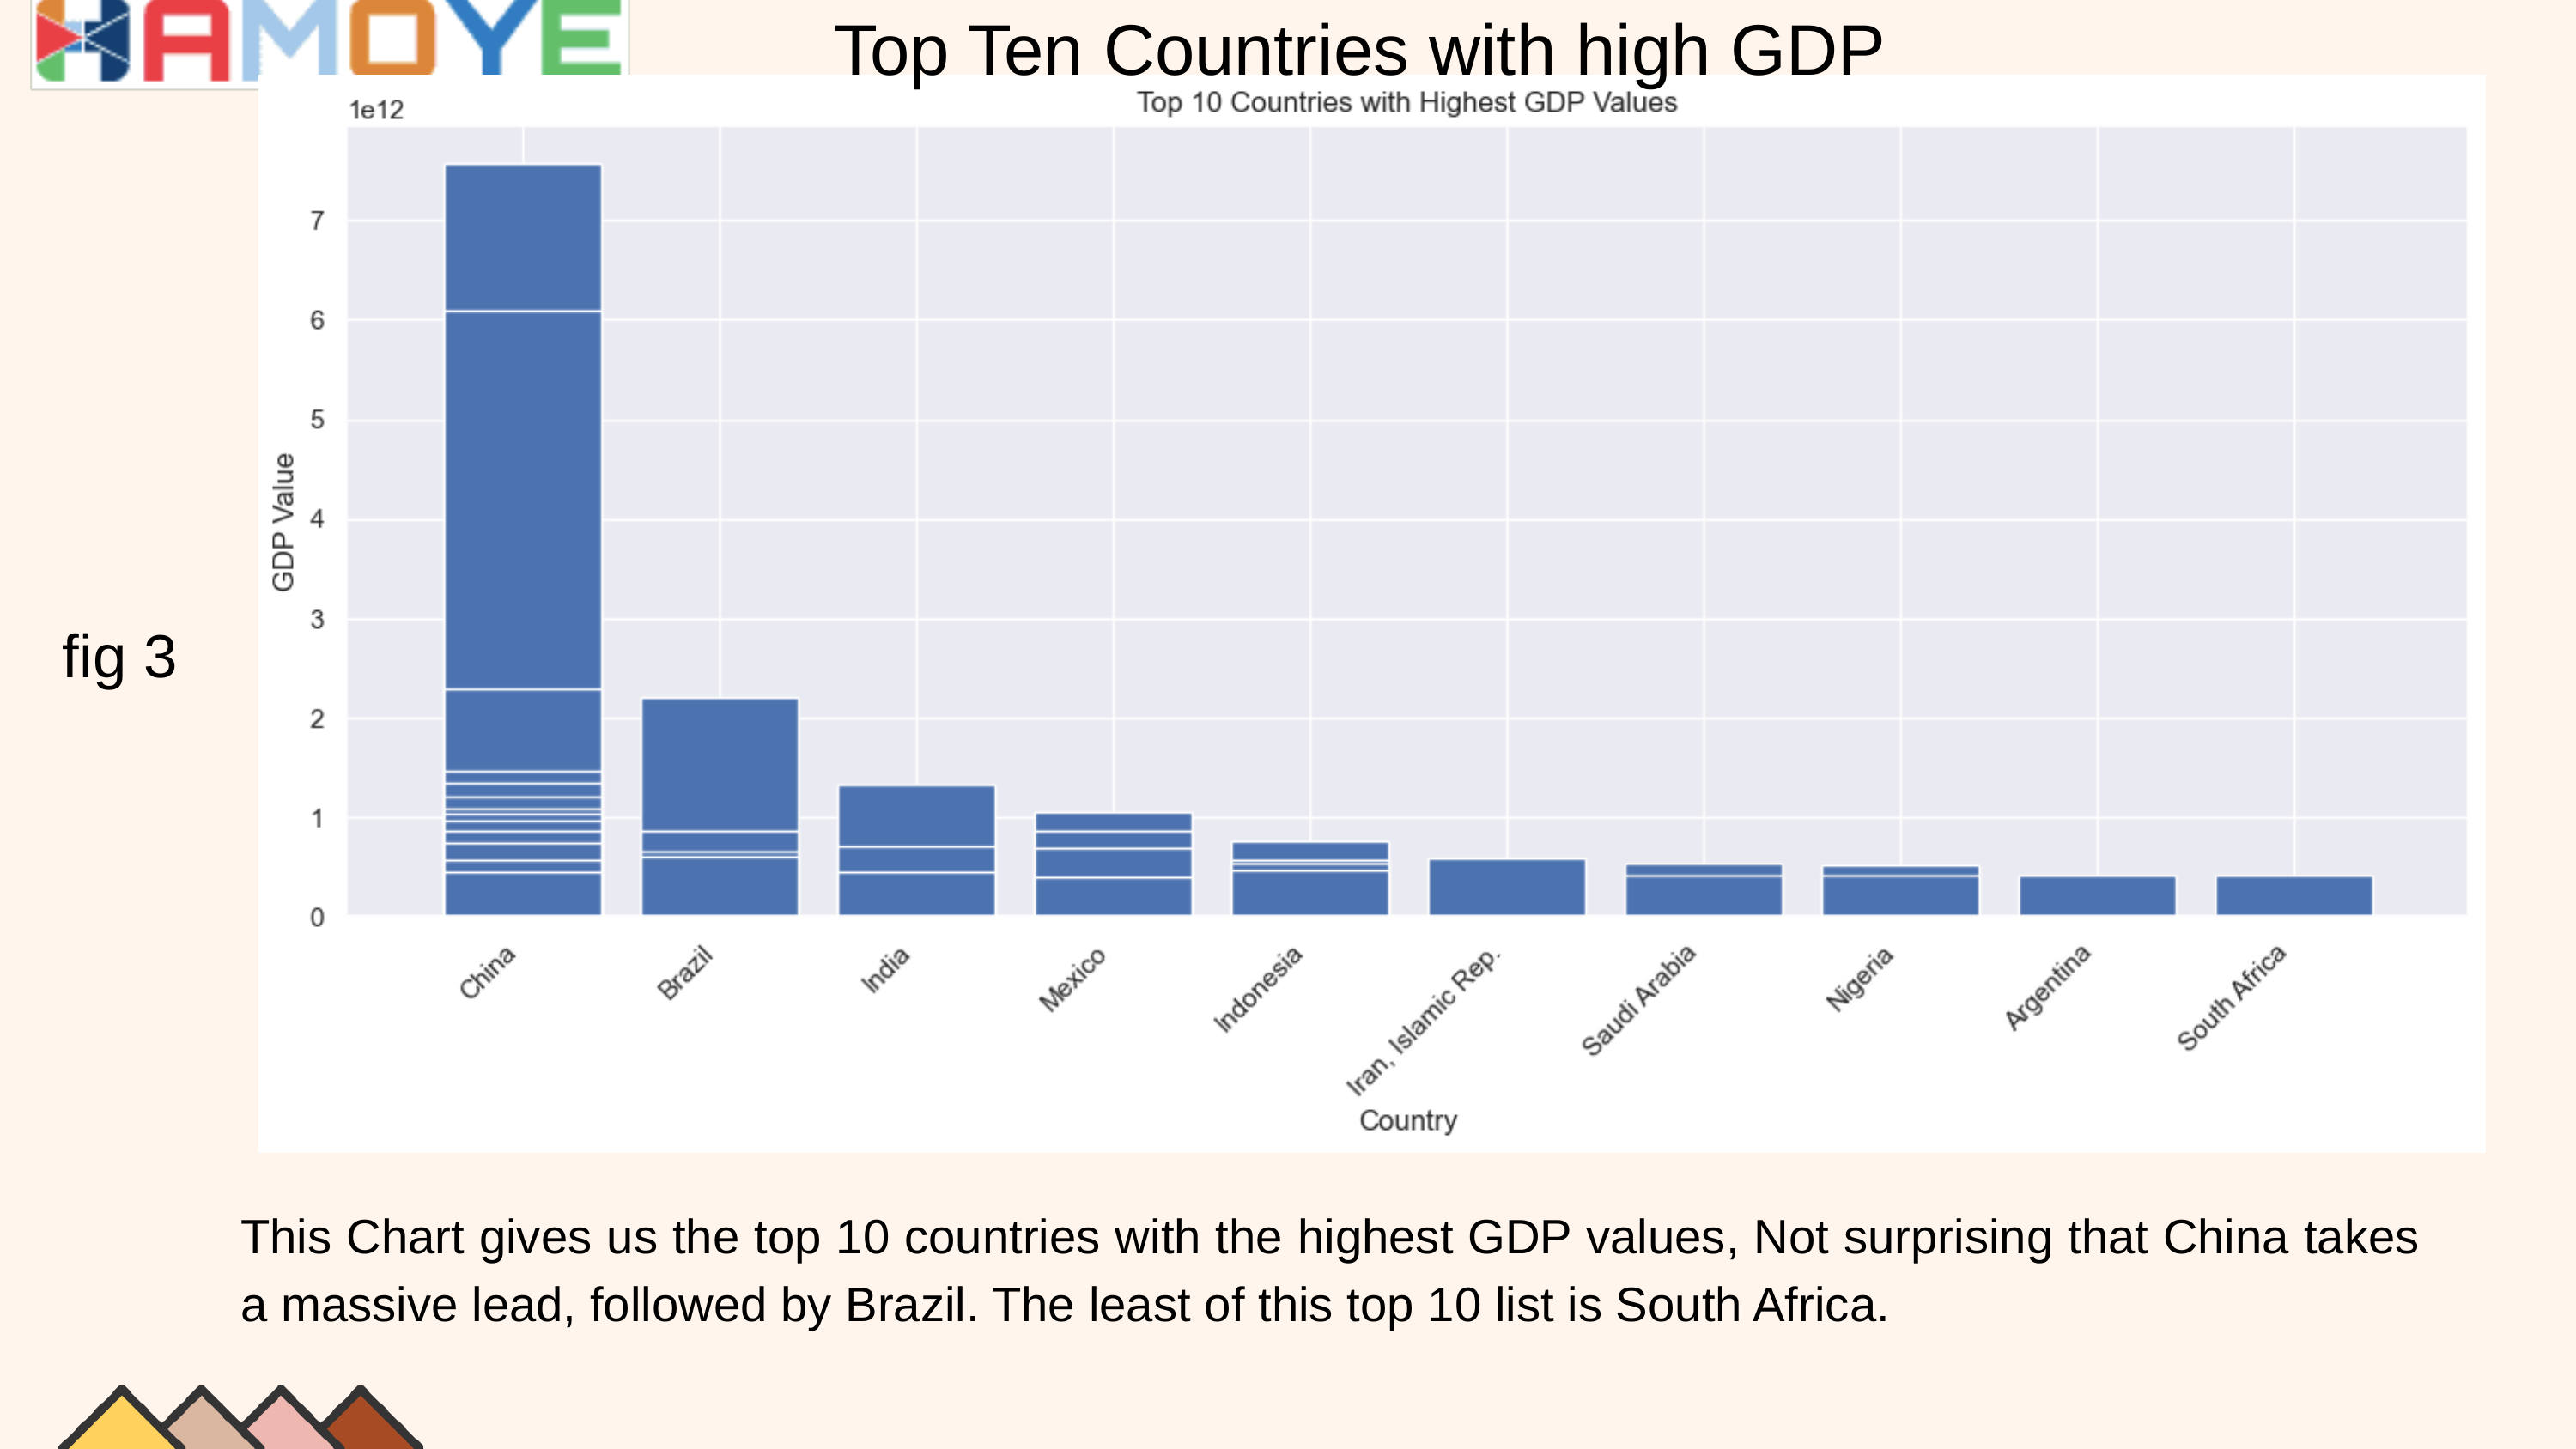

Top Ten Countries with high GDP

fig 3
This Chart gives us the top 10 countries with the highest GDP values, Not surprising that China takes a massive lead, followed by Brazil. The least of this top 10 list is South Africa.